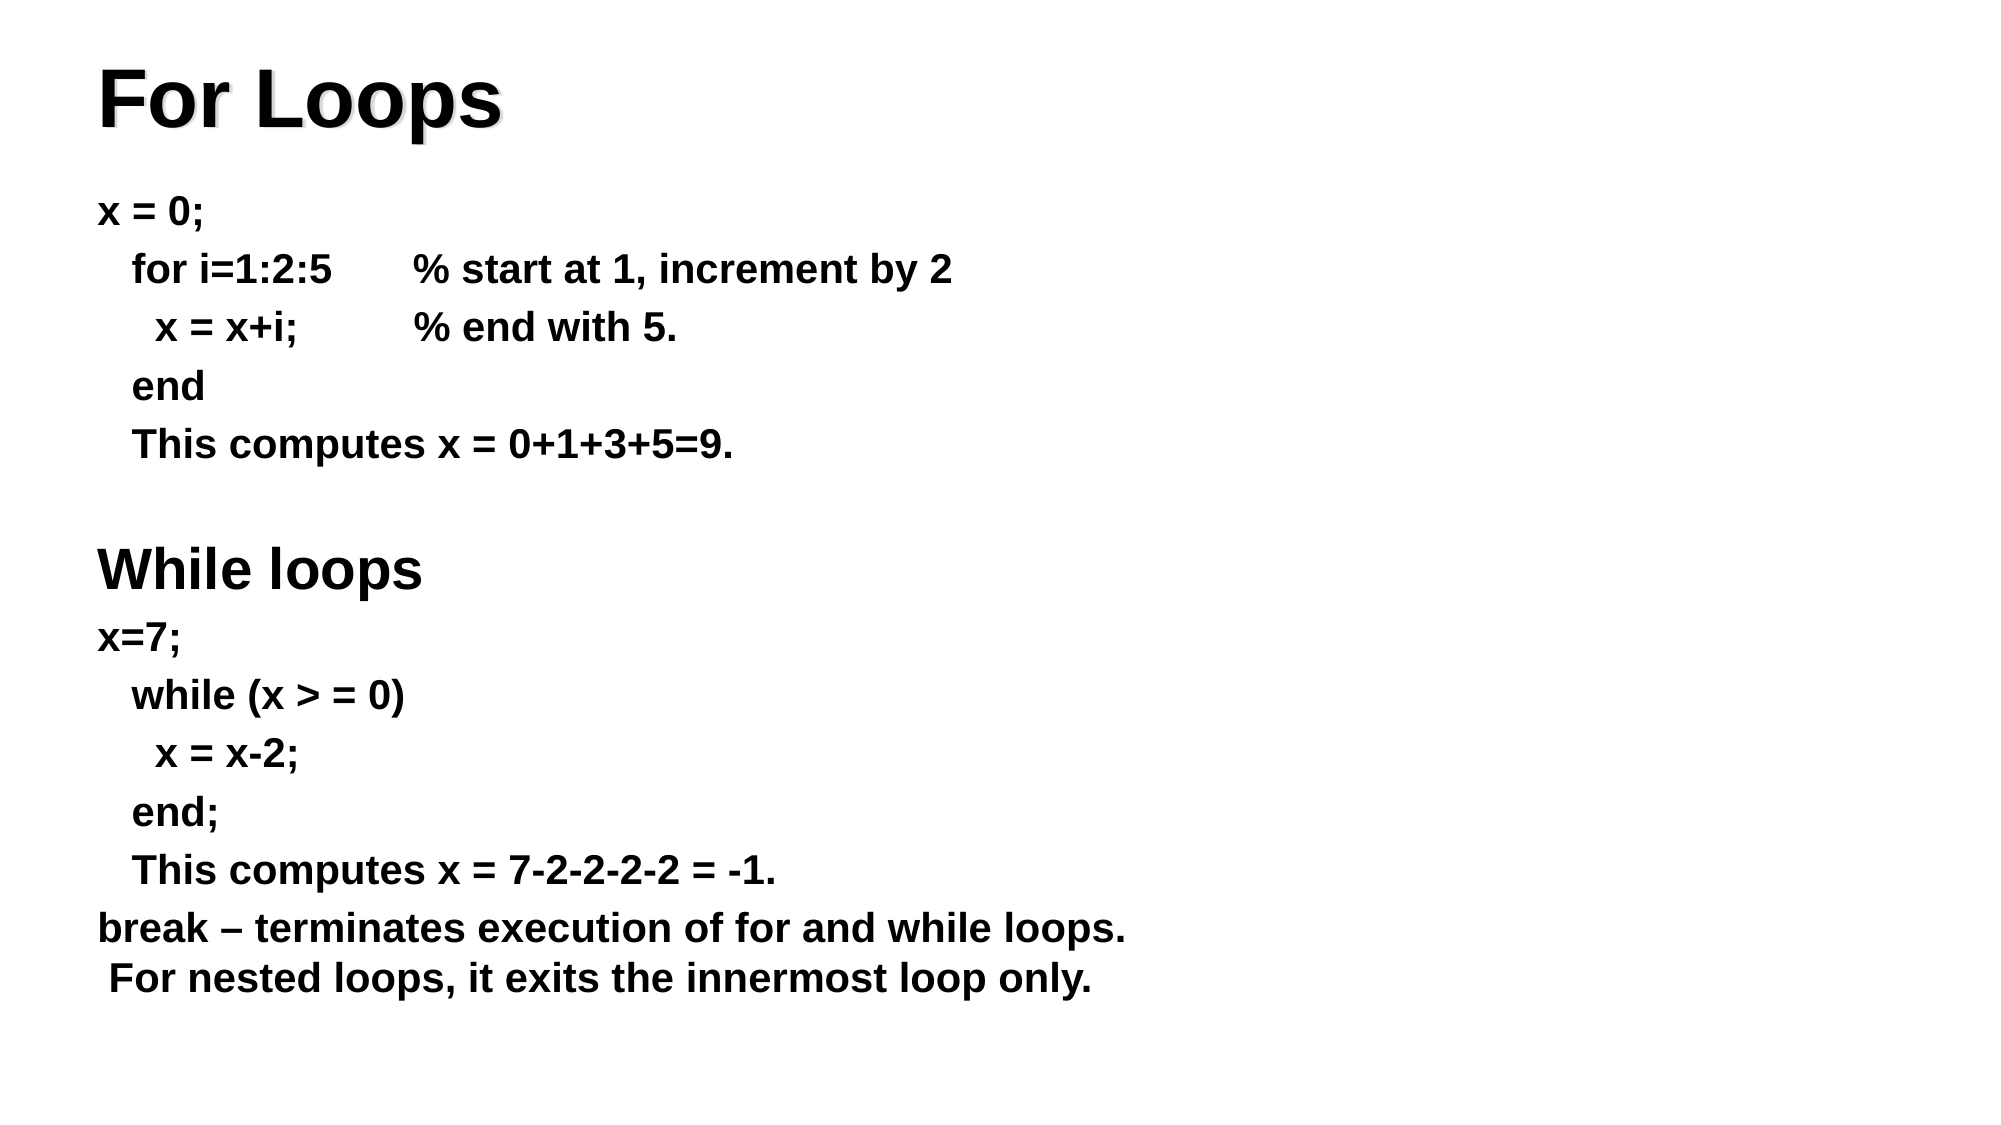

# For Loops
x = 0;
   for i=1:2:5       % start at 1, increment by 2
     x = x+i;          % end with 5.
   end
   This computes x = 0+1+3+5=9.

While loops
x=7;
   while (x > = 0)
     x = x-2;
   end;
   This computes x = 7-2-2-2-2 = -1.
break – terminates execution of for and while loops.  For nested loops, it exits the innermost loop only.